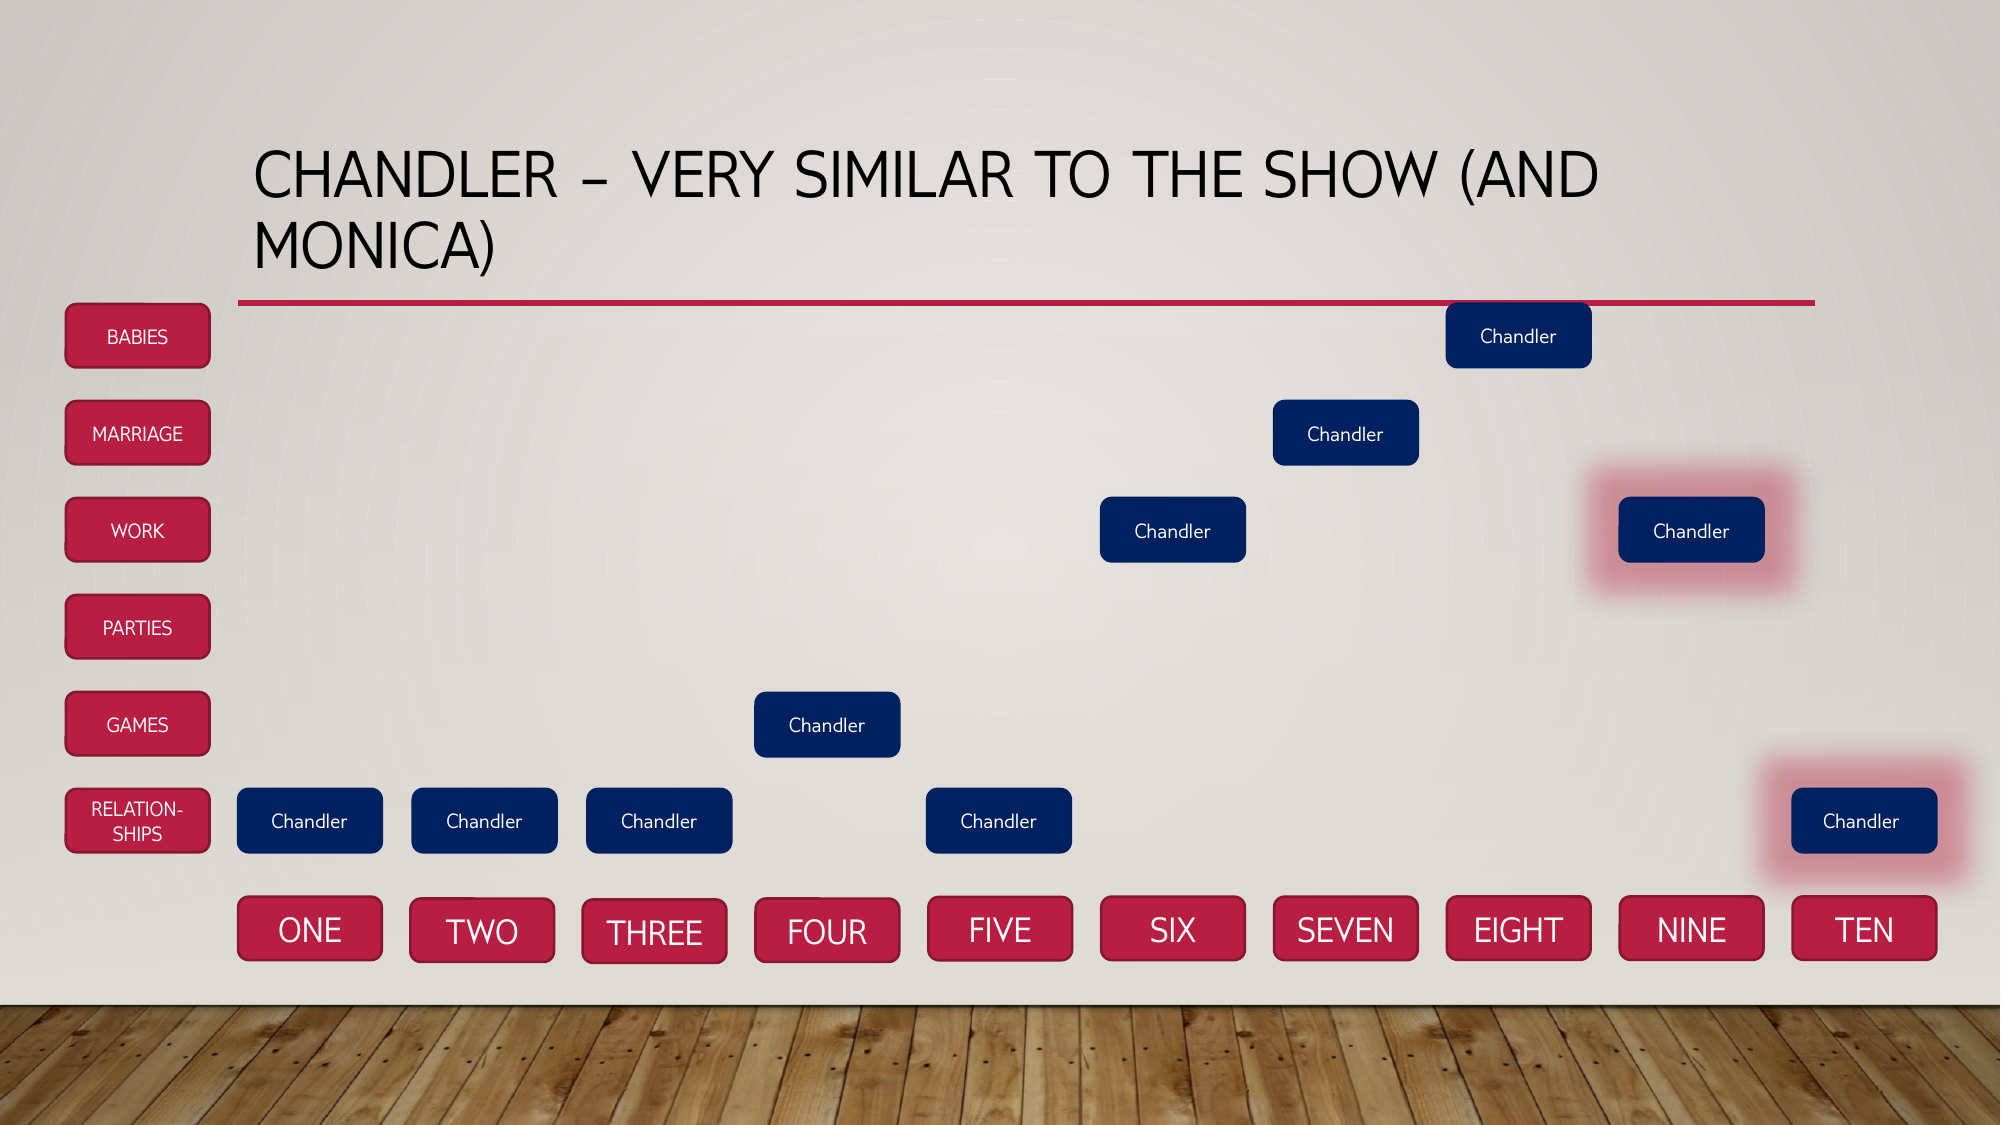

# Chandler – very similar to the show (and Monica)
Chandler
BABIES
MARRIAGE
Chandler
WORK
Chandler
Chandler
PARTIES
GAMES
Chandler
RELATION-SHIPS
Chandler
Chandler
Chandler
Chandler
Chandler
EIGHT
NINE
TEN
ONE
SIX
SEVEN
FIVE
TWO
FOUR
THREE